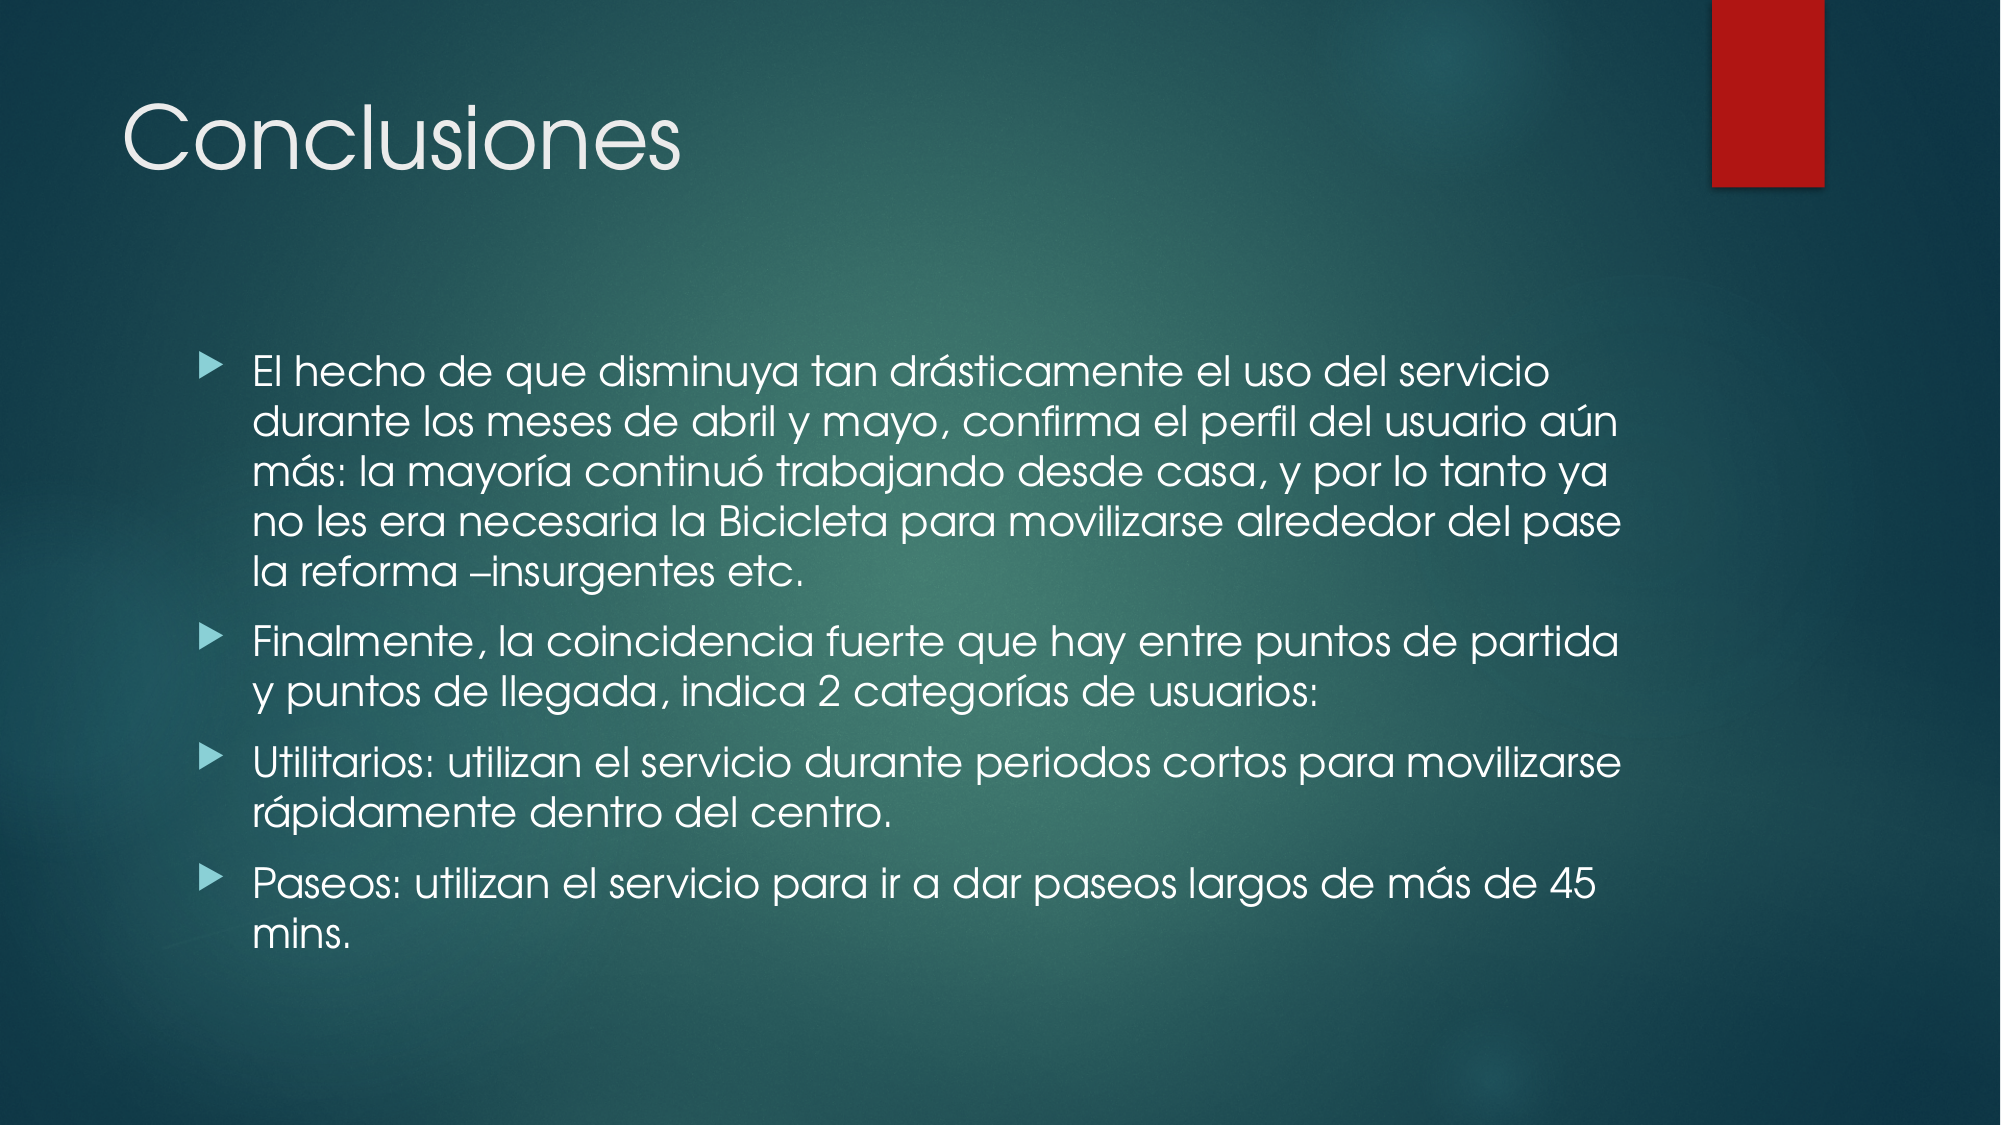

# Conclusiones
El hecho de que disminuya tan drásticamente el uso del servicio durante los meses de abril y mayo, confirma el perfil del usuario aún más: la mayoría continuó trabajando desde casa, y por lo tanto ya no les era necesaria la Bicicleta para movilizarse alrededor del pase la reforma –insurgentes etc.
Finalmente, la coincidencia fuerte que hay entre puntos de partida y puntos de llegada, indica 2 categorías de usuarios:
Utilitarios: utilizan el servicio durante periodos cortos para movilizarse rápidamente dentro del centro.
Paseos: utilizan el servicio para ir a dar paseos largos de más de 45 mins.